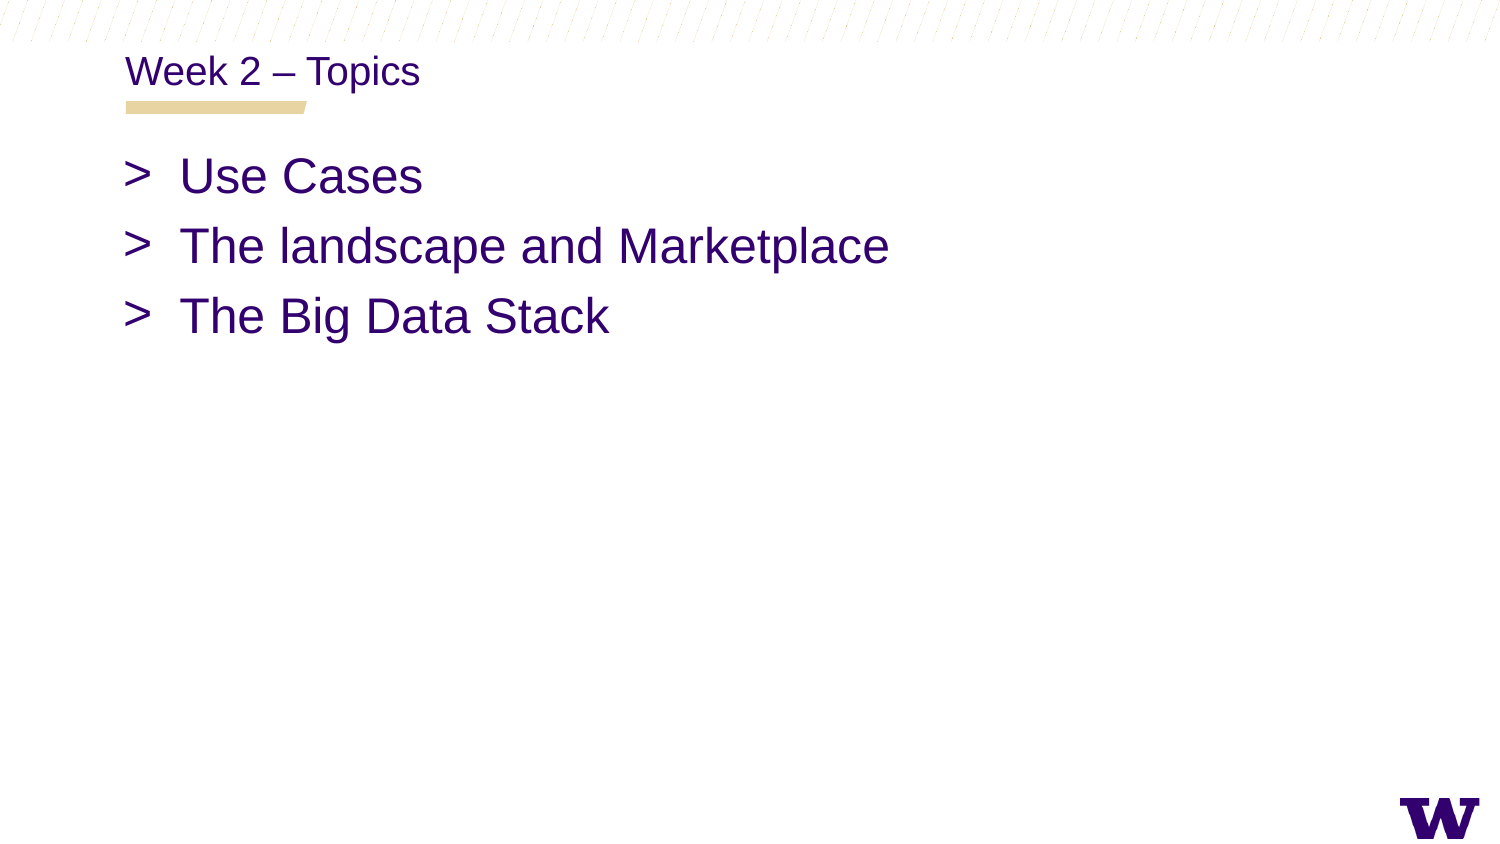

Week 2 – Topics
Use Cases
The landscape and Marketplace
The Big Data Stack